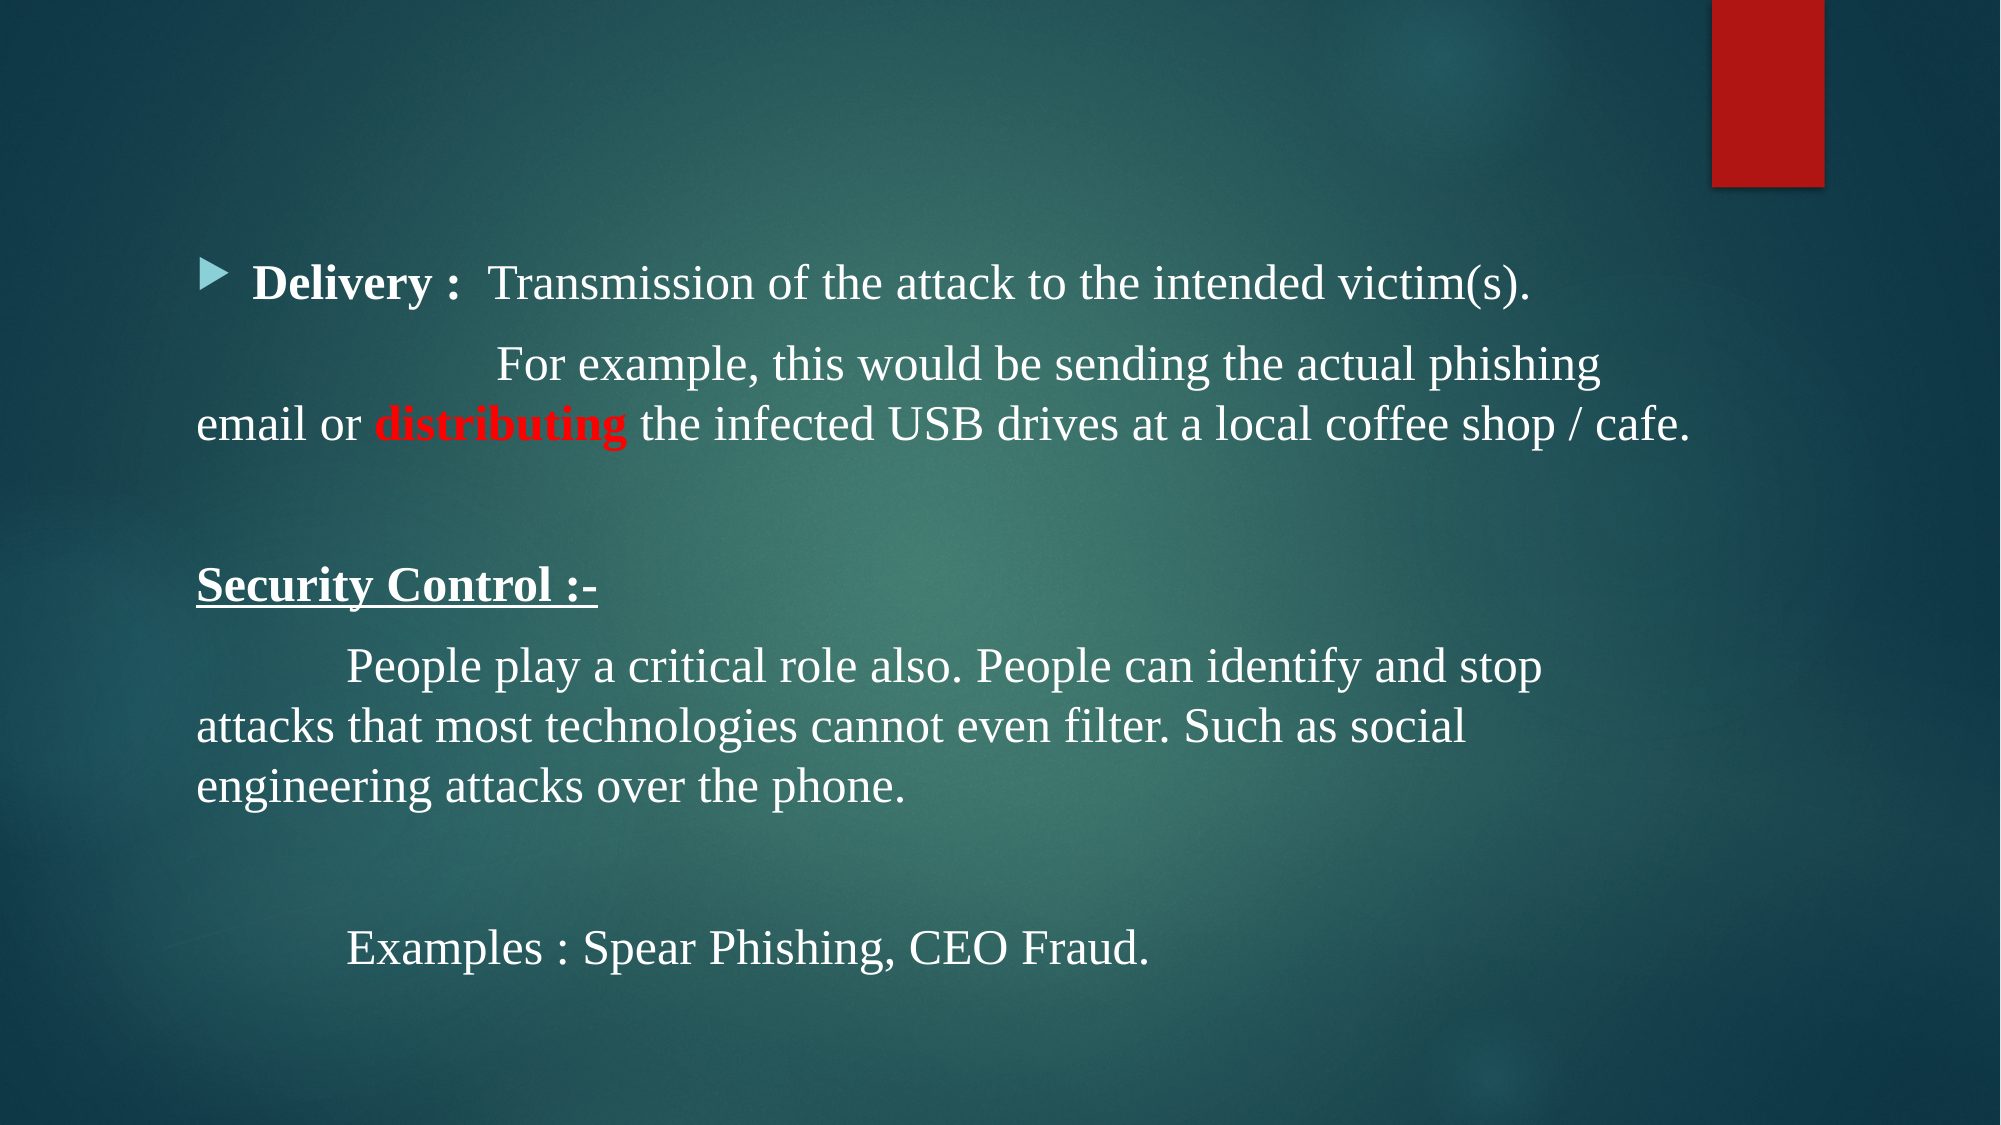

Delivery :  Transmission of the attack to the intended victim(s).
		For example, this would be sending the actual phishing email or distributing the infected USB drives at a local coffee shop / cafe.

Security Control :-
	People play a critical role also. People can identify and stop attacks that most technologies cannot even filter. Such as social engineering attacks over the phone.

	Examples : Spear Phishing, CEO Fraud.